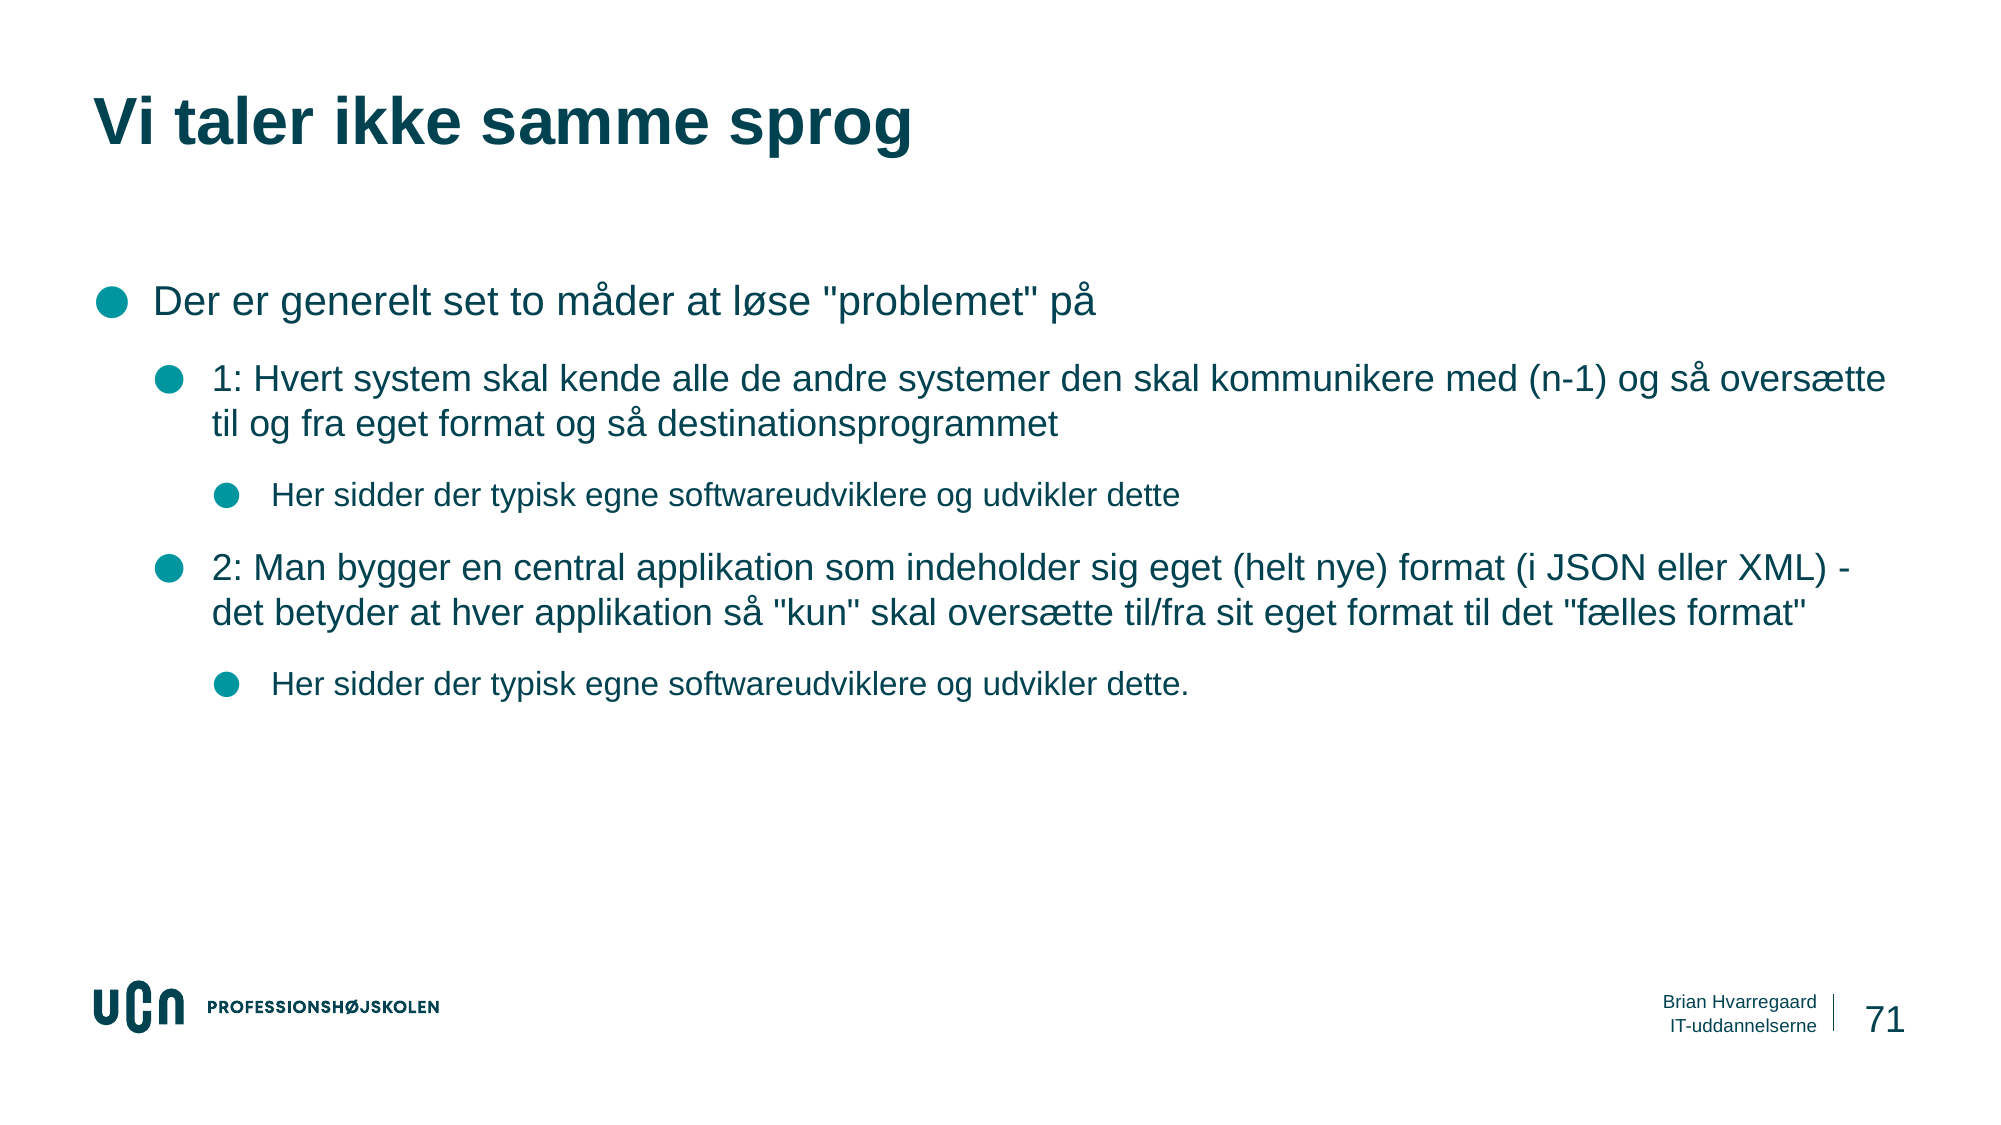

# Vi taler ikke samme sprog
Der er generelt set to måder at løse "problemet" på
1: Hvert system skal kende alle de andre systemer den skal kommunikere med (n-1) og så oversætte til og fra eget format og så destinationsprogrammet
Her sidder der typisk egne softwareudviklere og udvikler dette
2: Man bygger en central applikation som indeholder sig eget (helt nye) format (i JSON eller XML) - det betyder at hver applikation så "kun" skal oversætte til/fra sit eget format til det "fælles format"
Her sidder der typisk egne softwareudviklere og udvikler dette.
71